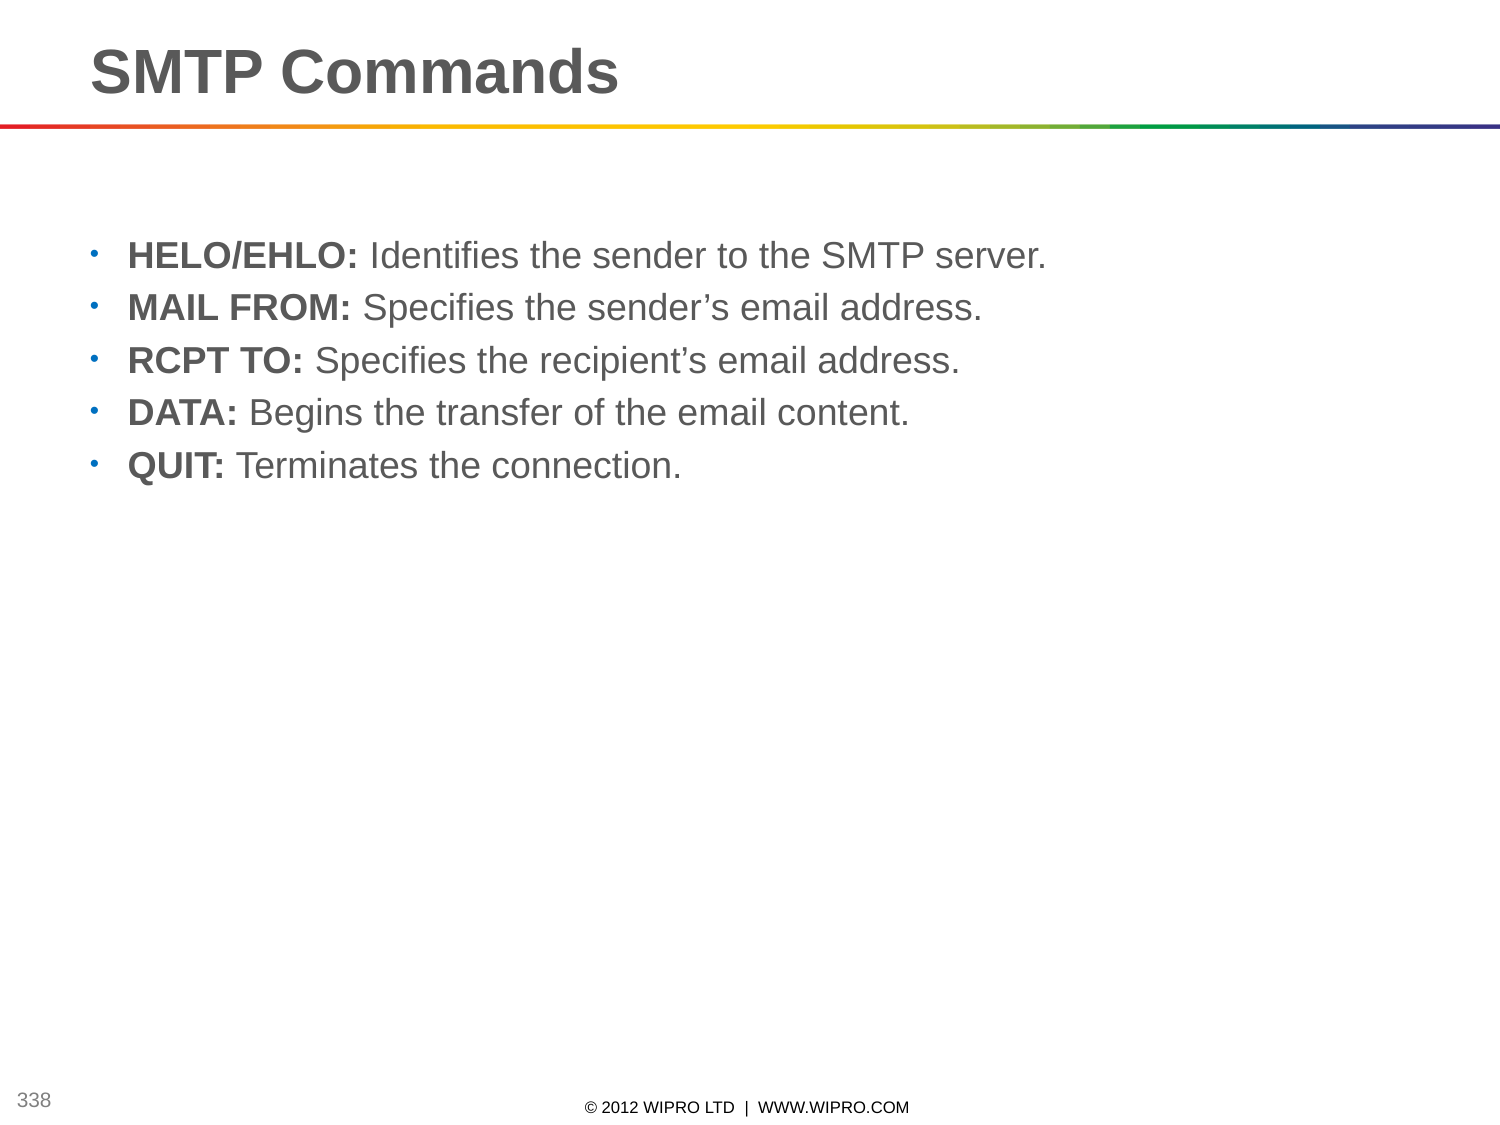

SMTP Commands
HELO/EHLO: Identifies the sender to the SMTP server.
MAIL FROM: Specifies the sender’s email address.
RCPT TO: Specifies the recipient’s email address.
DATA: Begins the transfer of the email content.
QUIT: Terminates the connection.